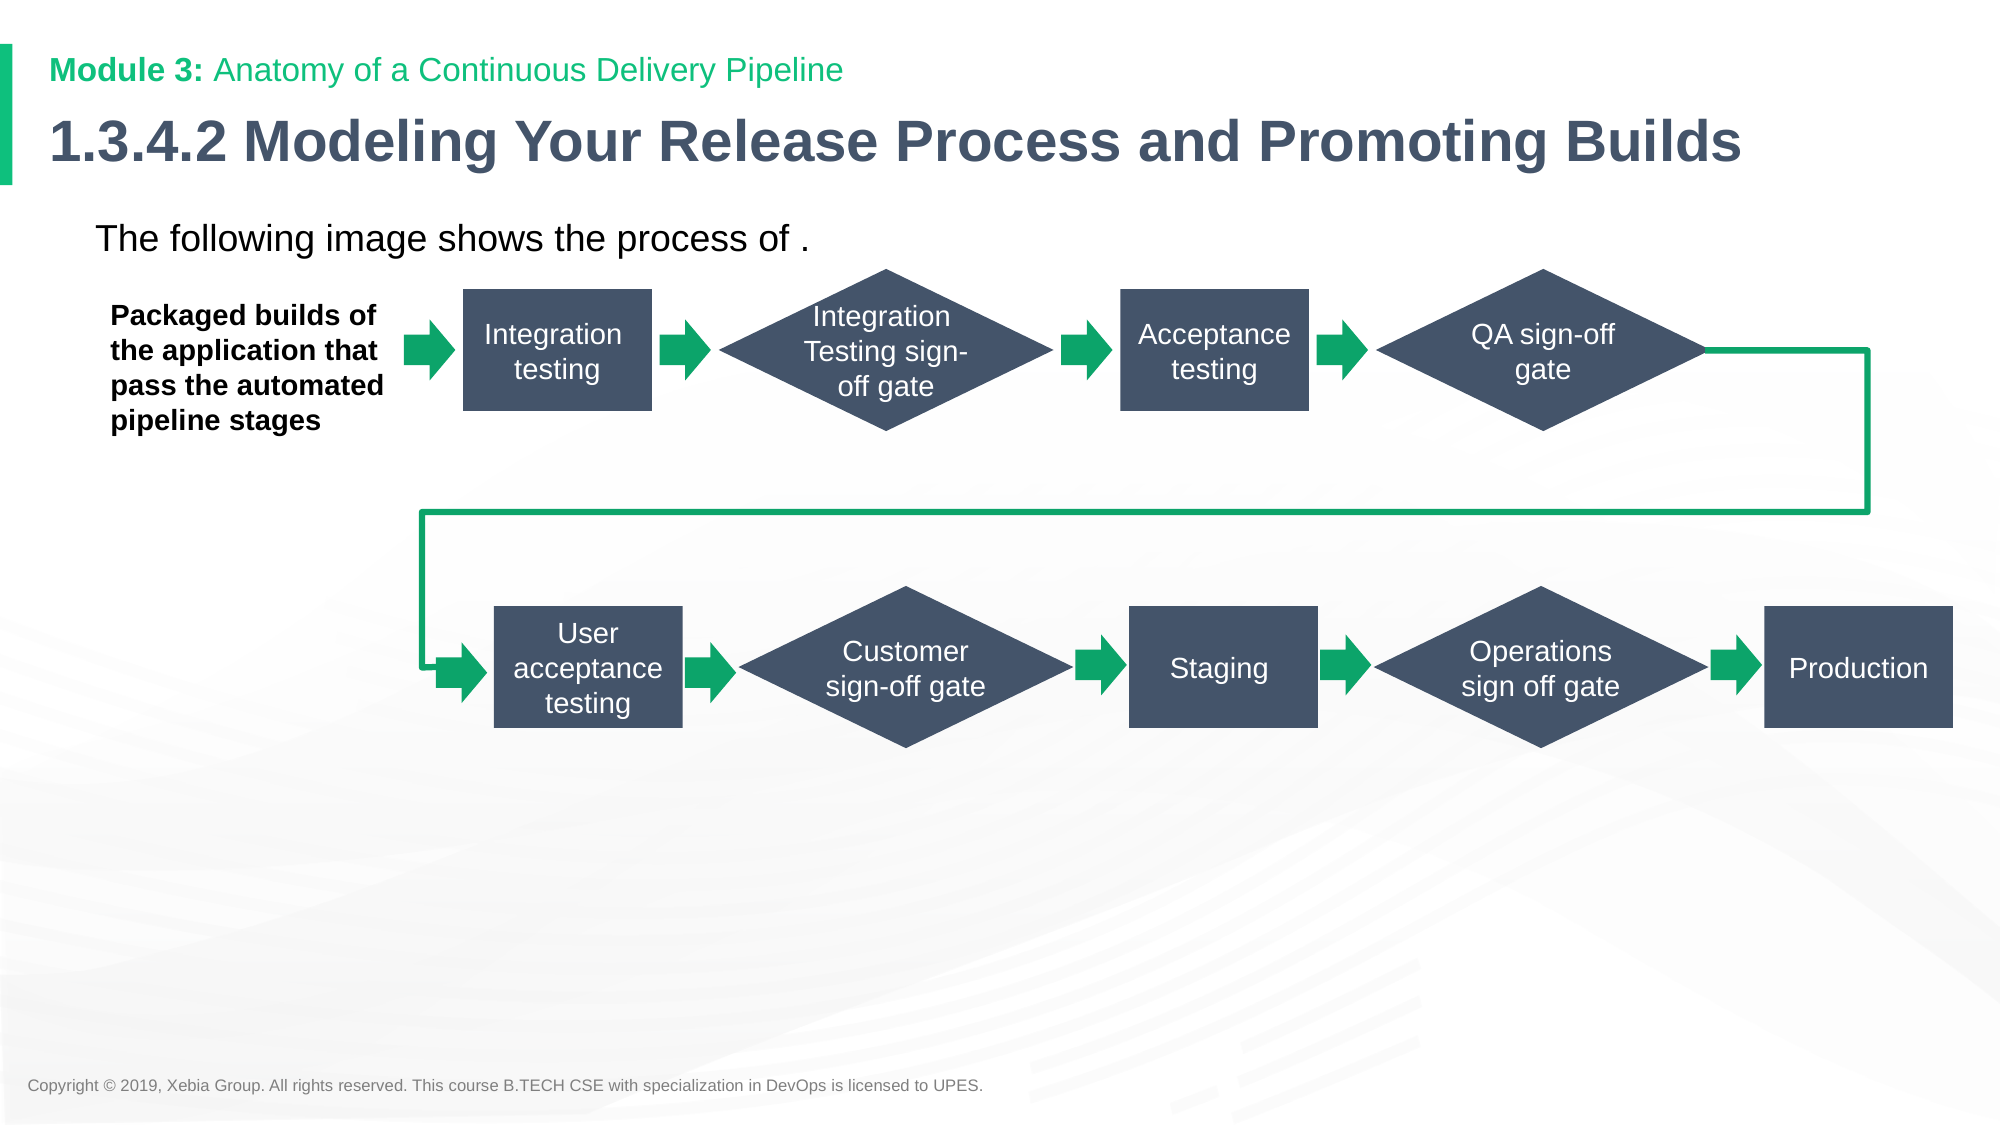

# 1.3.4.2 Modeling Your Release Process and Promoting Builds
 The following image shows the process of .
Integration
Testing sign-off gate
QA sign-off gate
Packaged builds of the application that pass the automated pipeline stages
Integration
testing
Acceptance testing

Customer sign-off gate
Operations sign off gate
User acceptance testing
Staging
Production